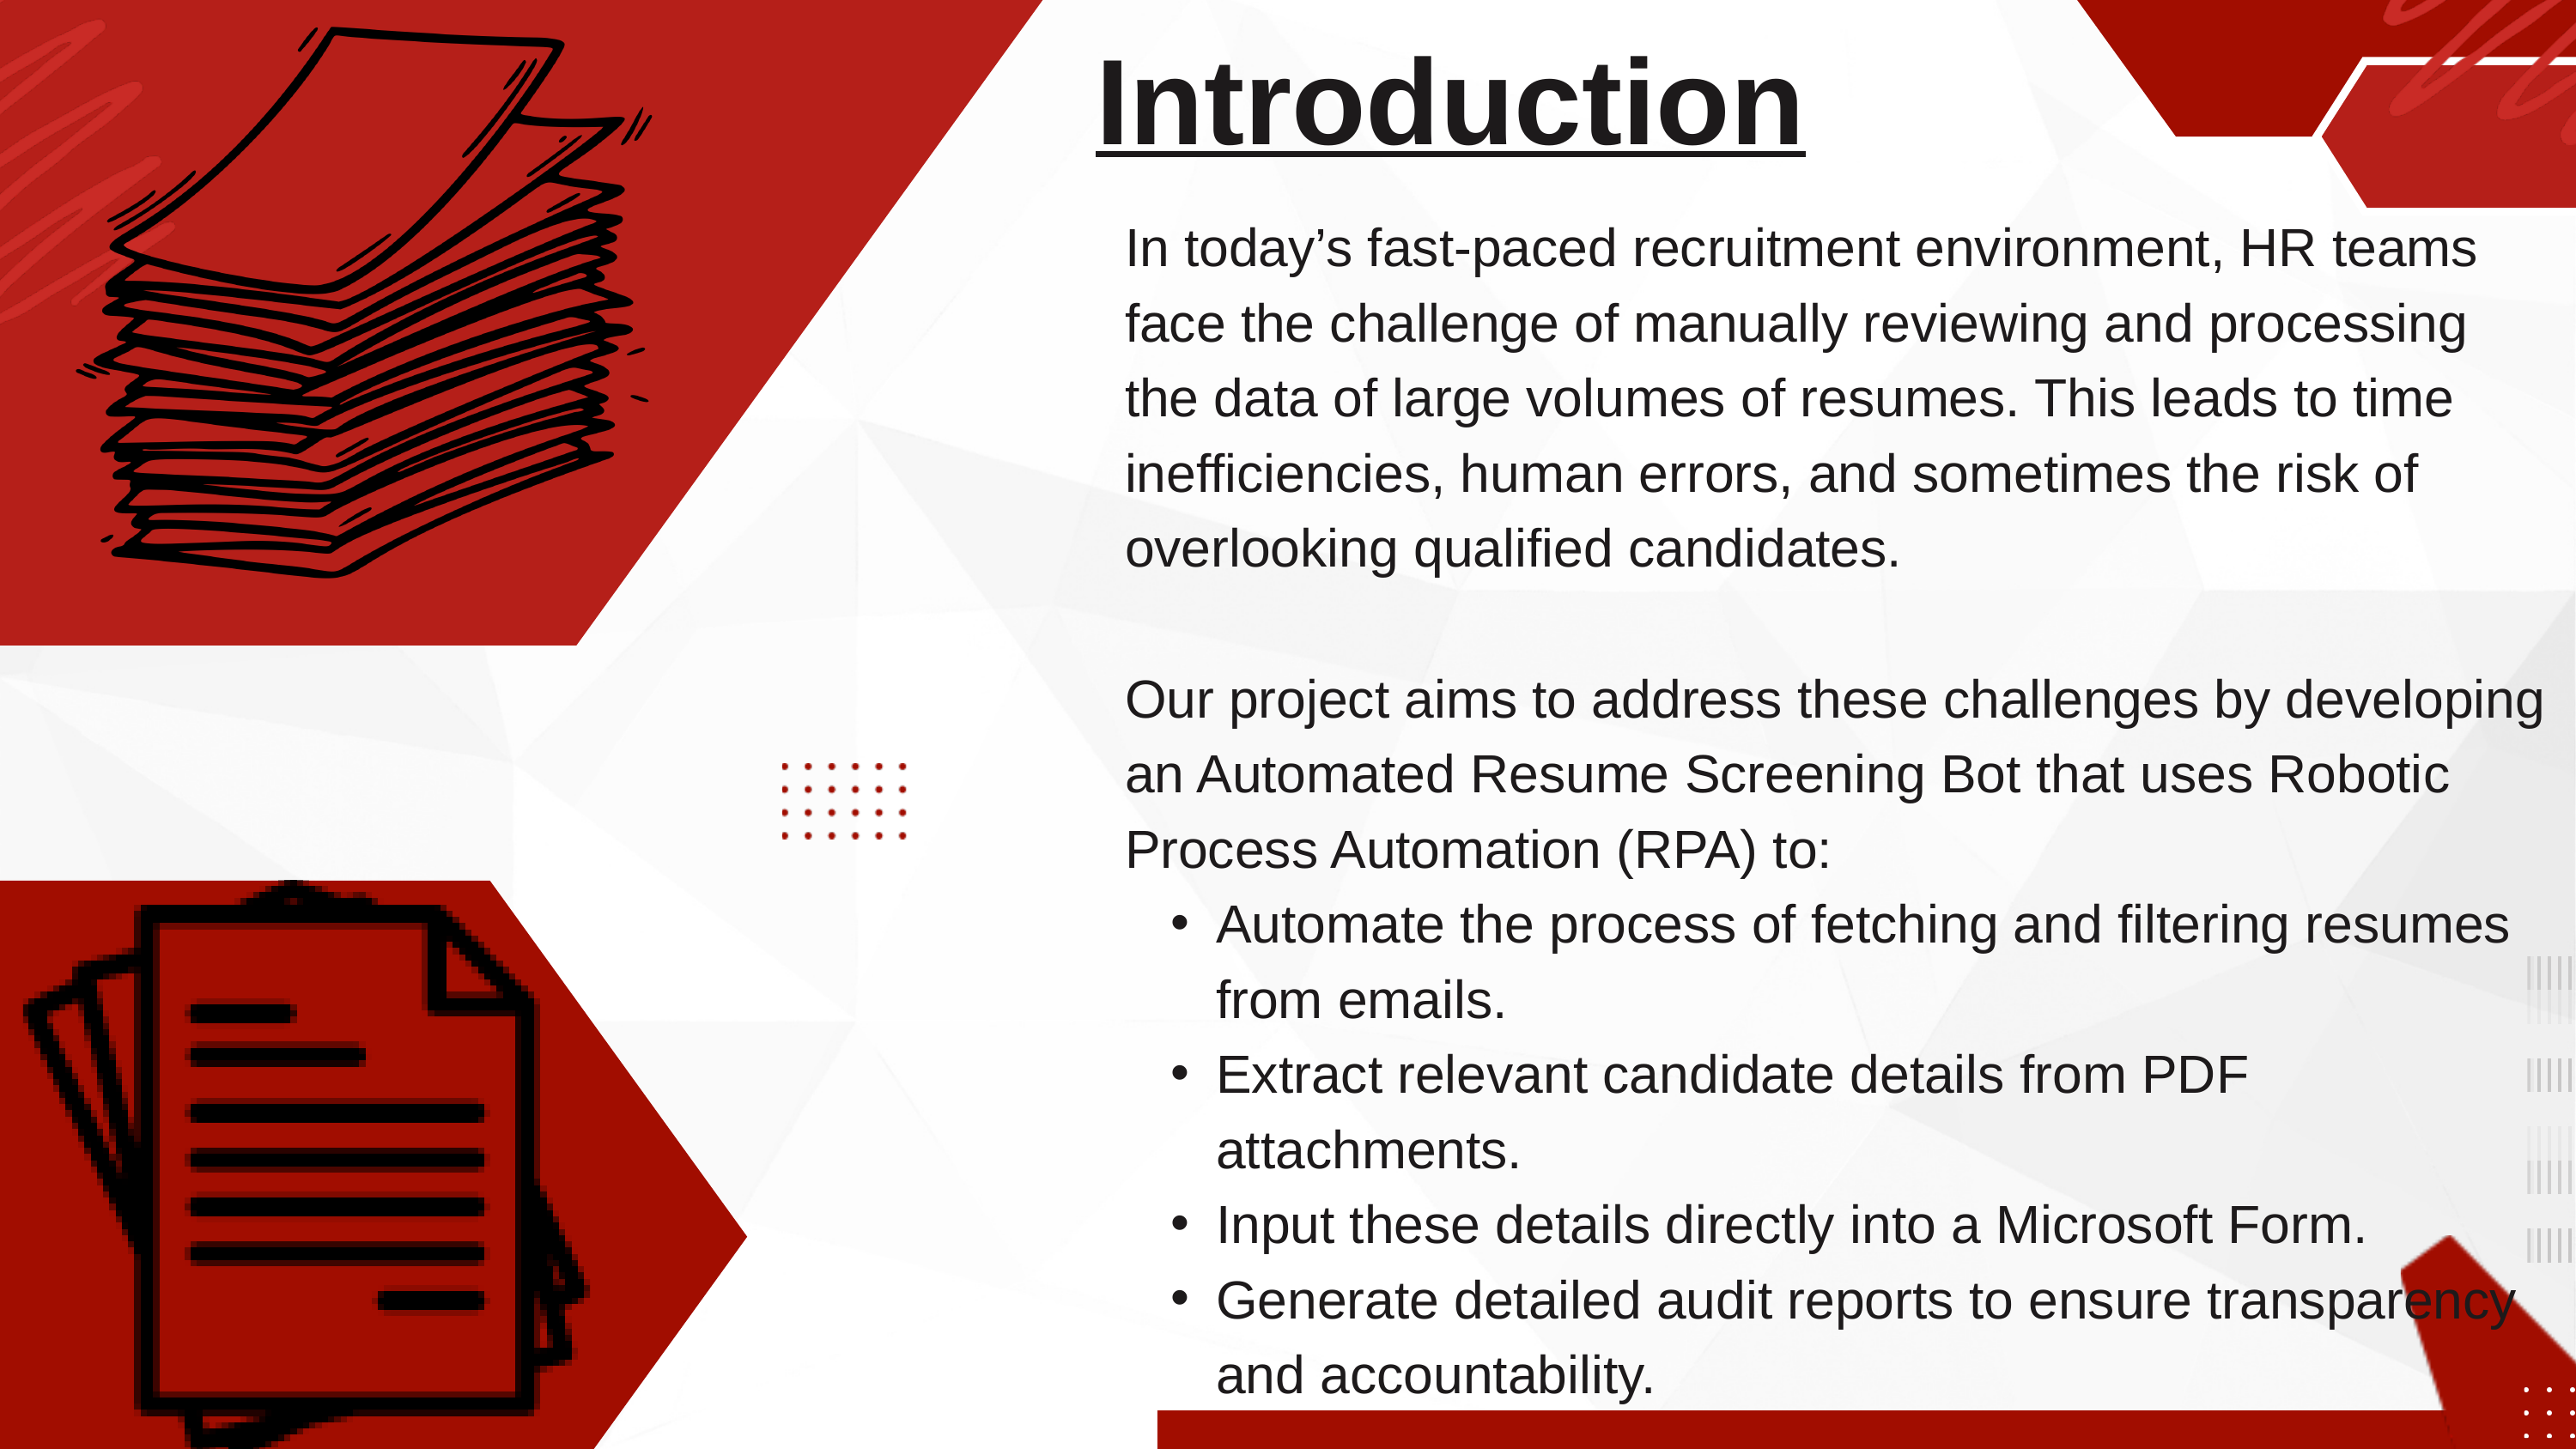

Introduction

In today’s fast-paced recruitment environment, HR teams face the challenge of manually reviewing and processing the data of large volumes of resumes. This leads to time inefficiencies, human errors, and sometimes the risk of overlooking qualified candidates.

Our project aims to address these challenges by developing an Automated Resume Screening Bot that uses Robotic Process Automation (RPA) to:
Automate the process of fetching and filtering resumes from emails.
Extract relevant candidate details from PDF attachments.
Input these details directly into a Microsoft Form.
Generate detailed audit reports to ensure transparency and accountability.